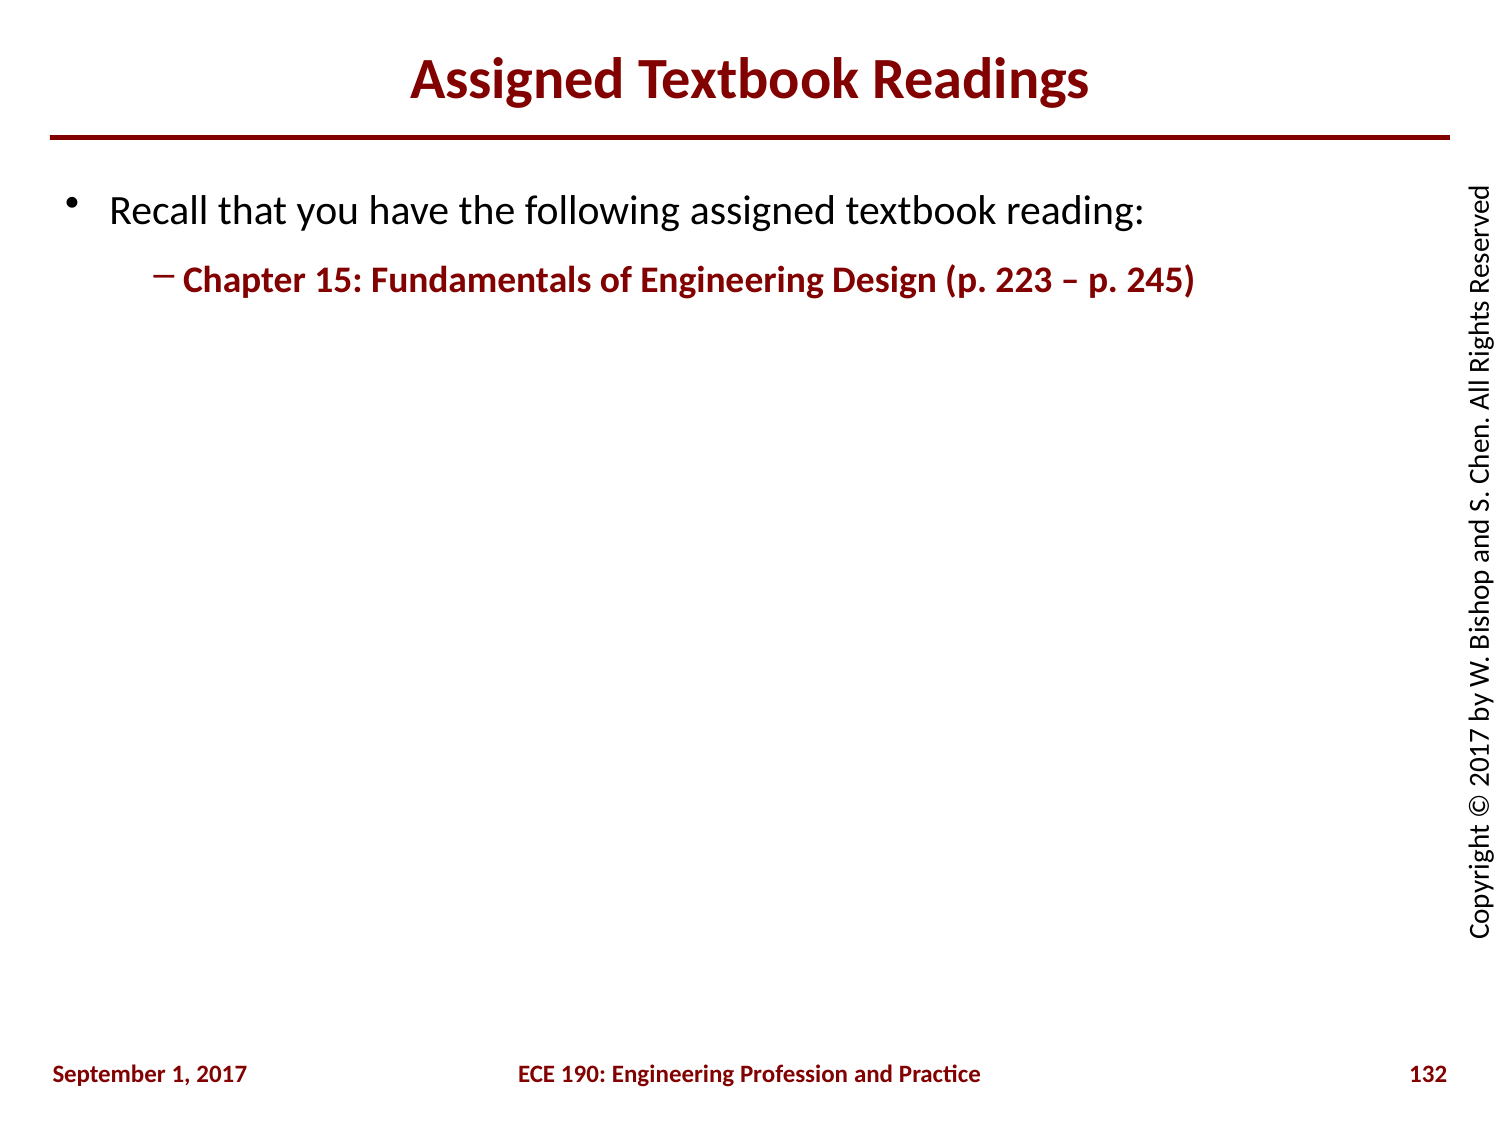

# Assigned Textbook Readings
Recall that you have the following assigned textbook reading:
Chapter 15: Fundamentals of Engineering Design (p. 223 – p. 245)
September 1, 2017
ECE 190: Engineering Profession and Practice
132